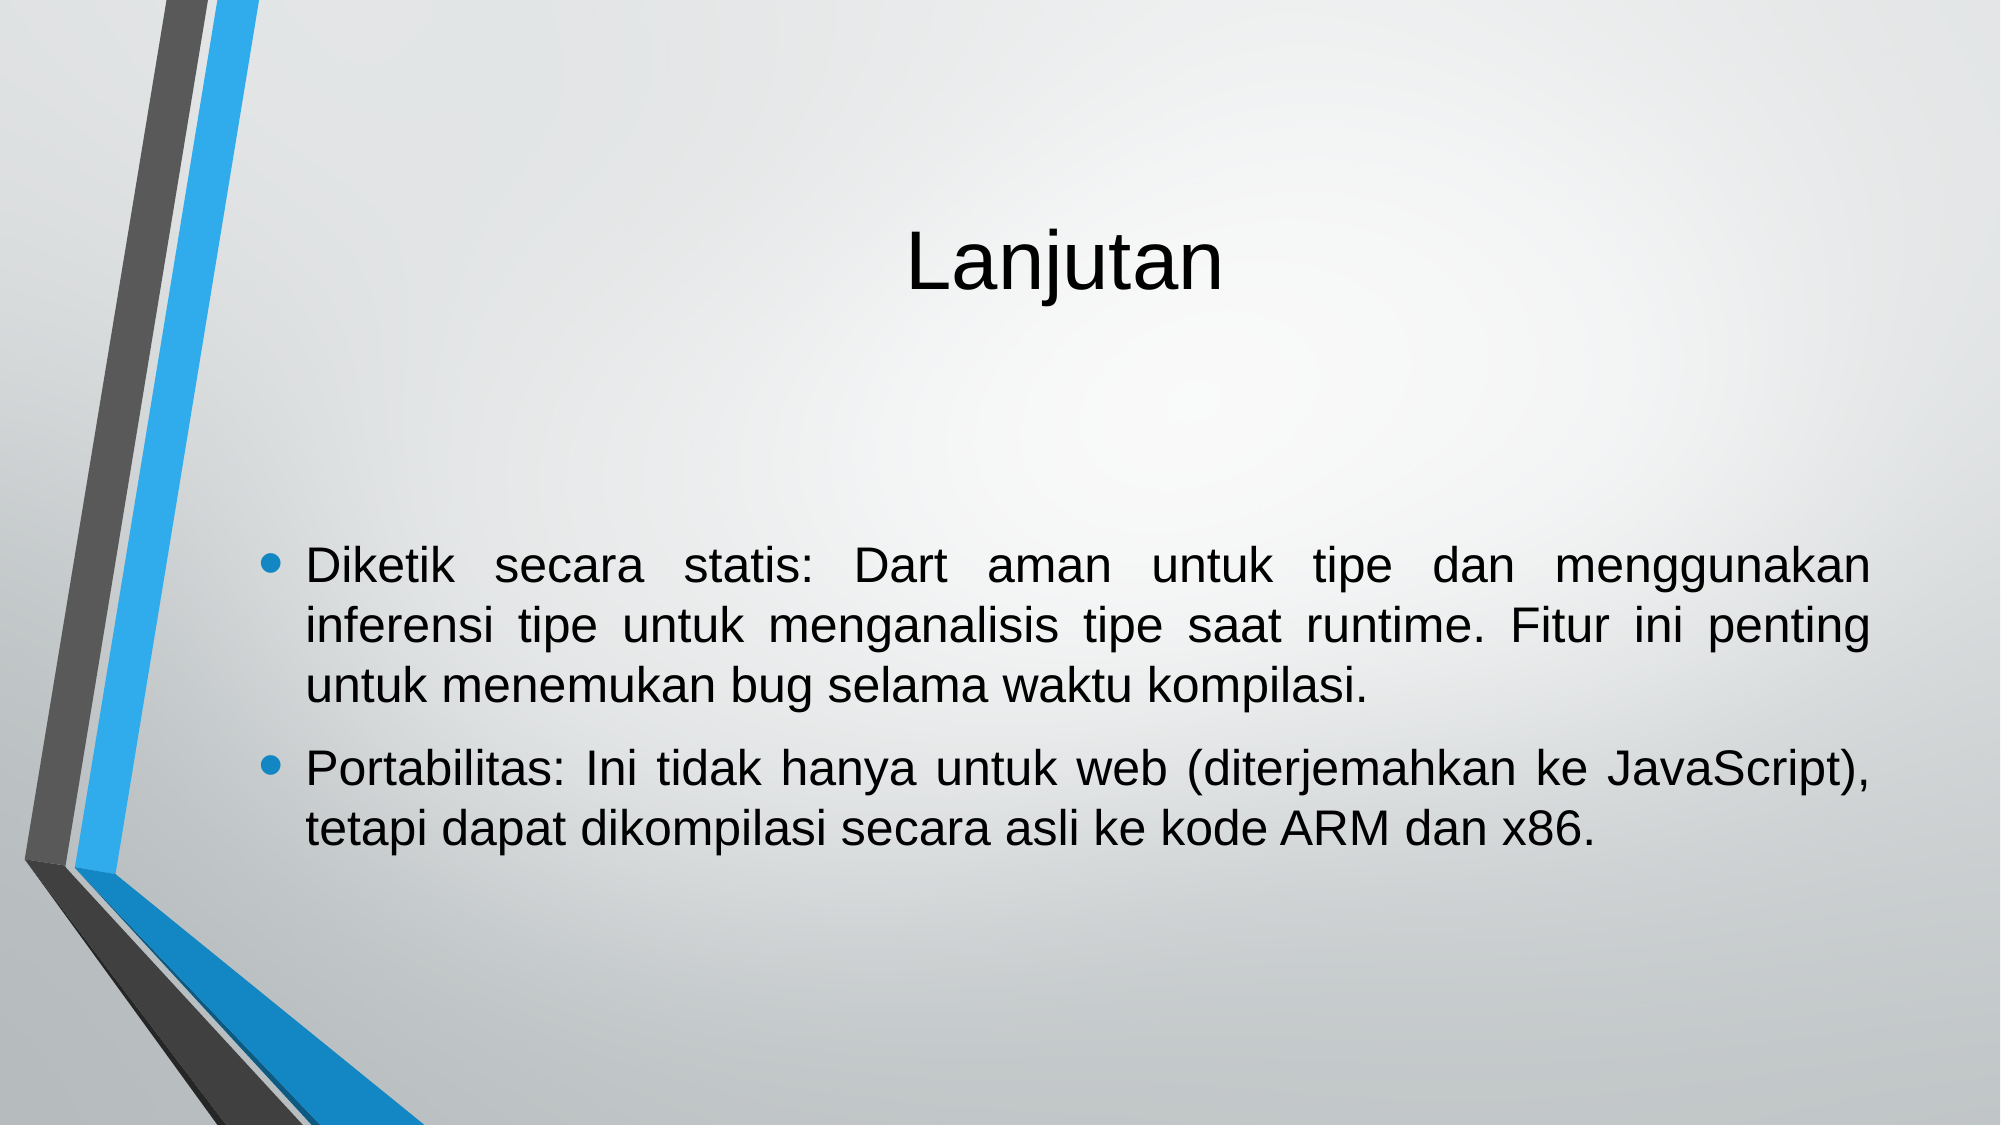

# Lanjutan
Diketik secara statis: Dart aman untuk tipe dan menggunakan inferensi tipe untuk menganalisis tipe saat runtime. Fitur ini penting untuk menemukan bug selama waktu kompilasi.
Portabilitas: Ini tidak hanya untuk web (diterjemahkan ke JavaScript), tetapi dapat dikompilasi secara asli ke kode ARM dan x86.